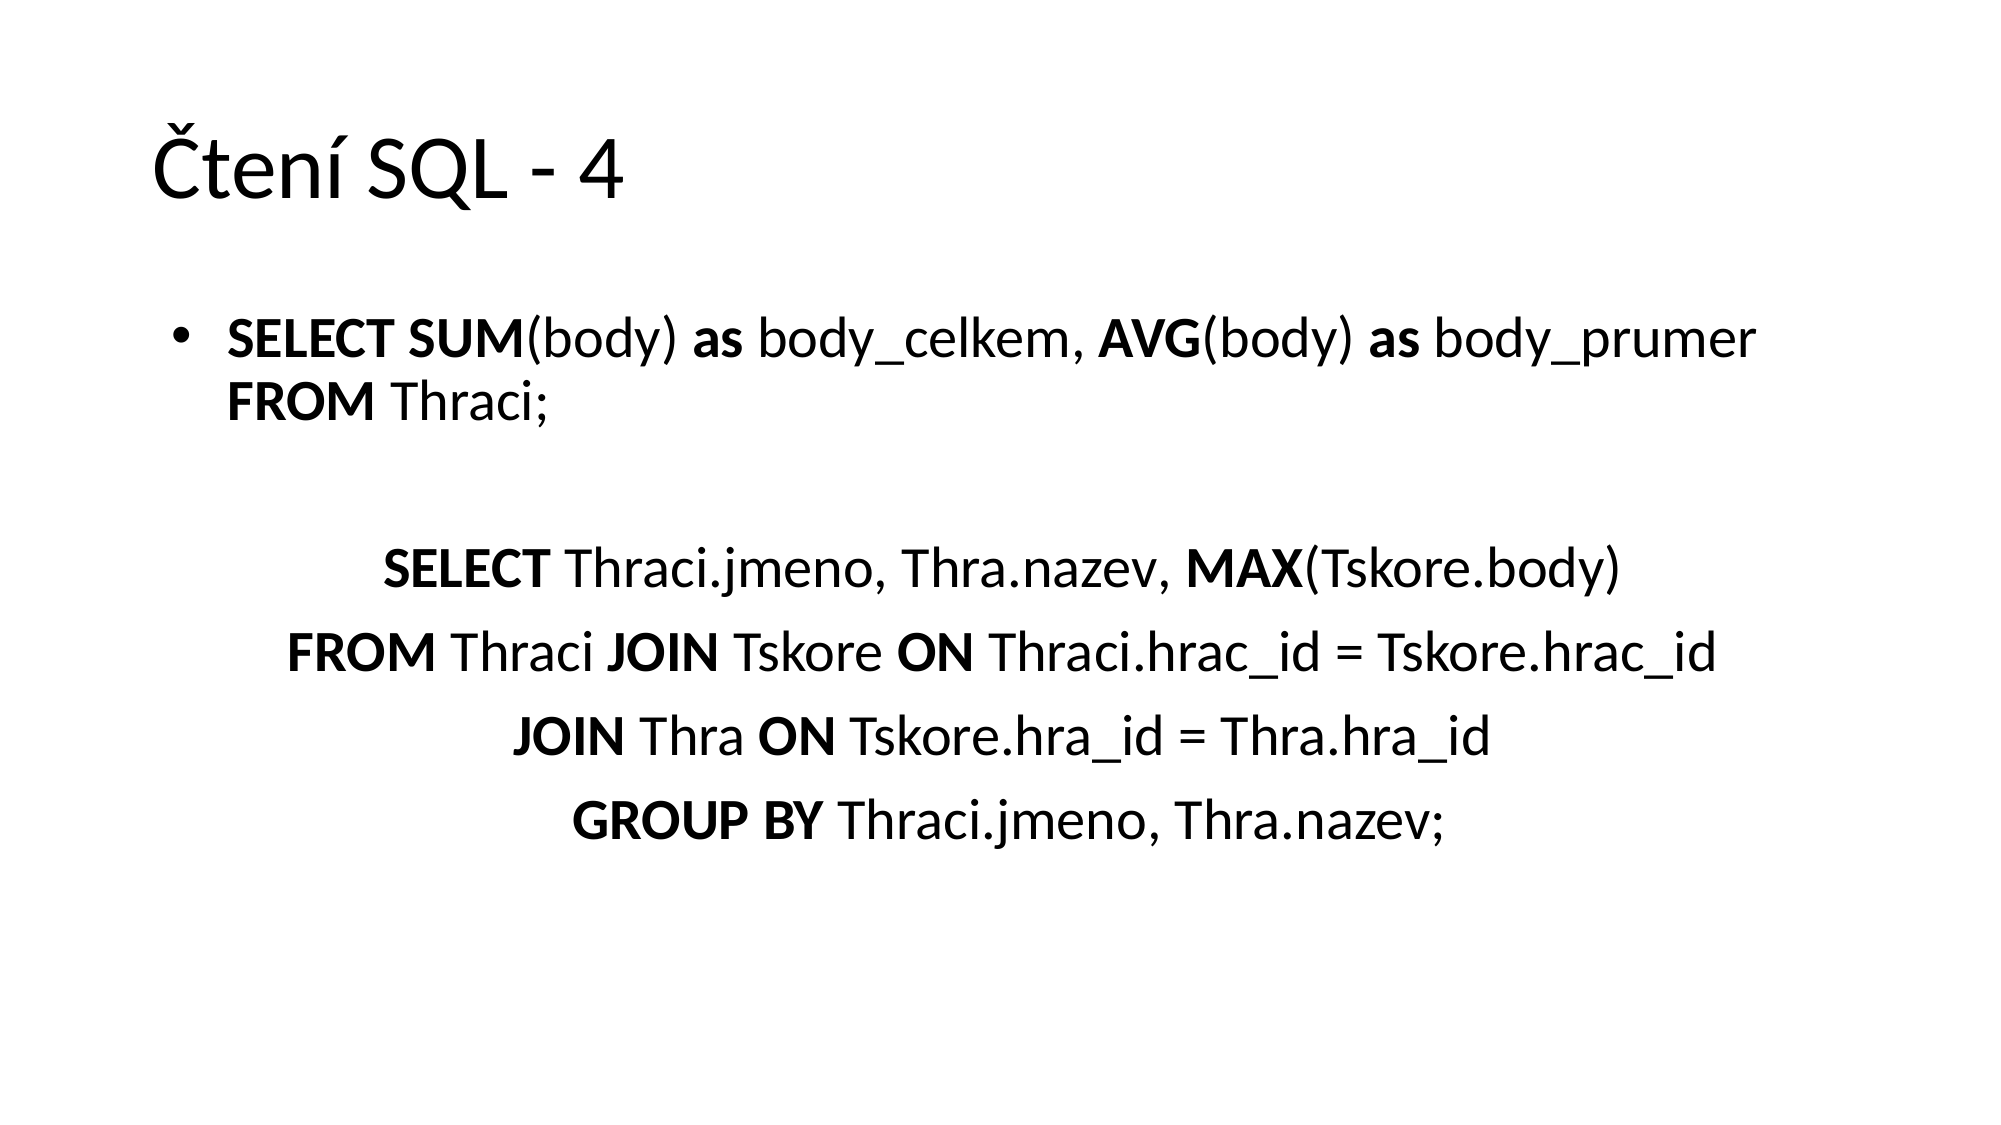

# Čtení SQL - 4
SELECT SUM(body) as body_celkem, AVG(body) as body_prumer FROM Thraci;

SELECT Thraci.jmeno, Thra.nazev, MAX(Tskore.body)
FROM Thraci JOIN Tskore ON Thraci.hrac_id = Tskore.hrac_id
JOIN Thra ON Tskore.hra_id = Thra.hra_id
GROUP BY Thraci.jmeno, Thra.nazev;